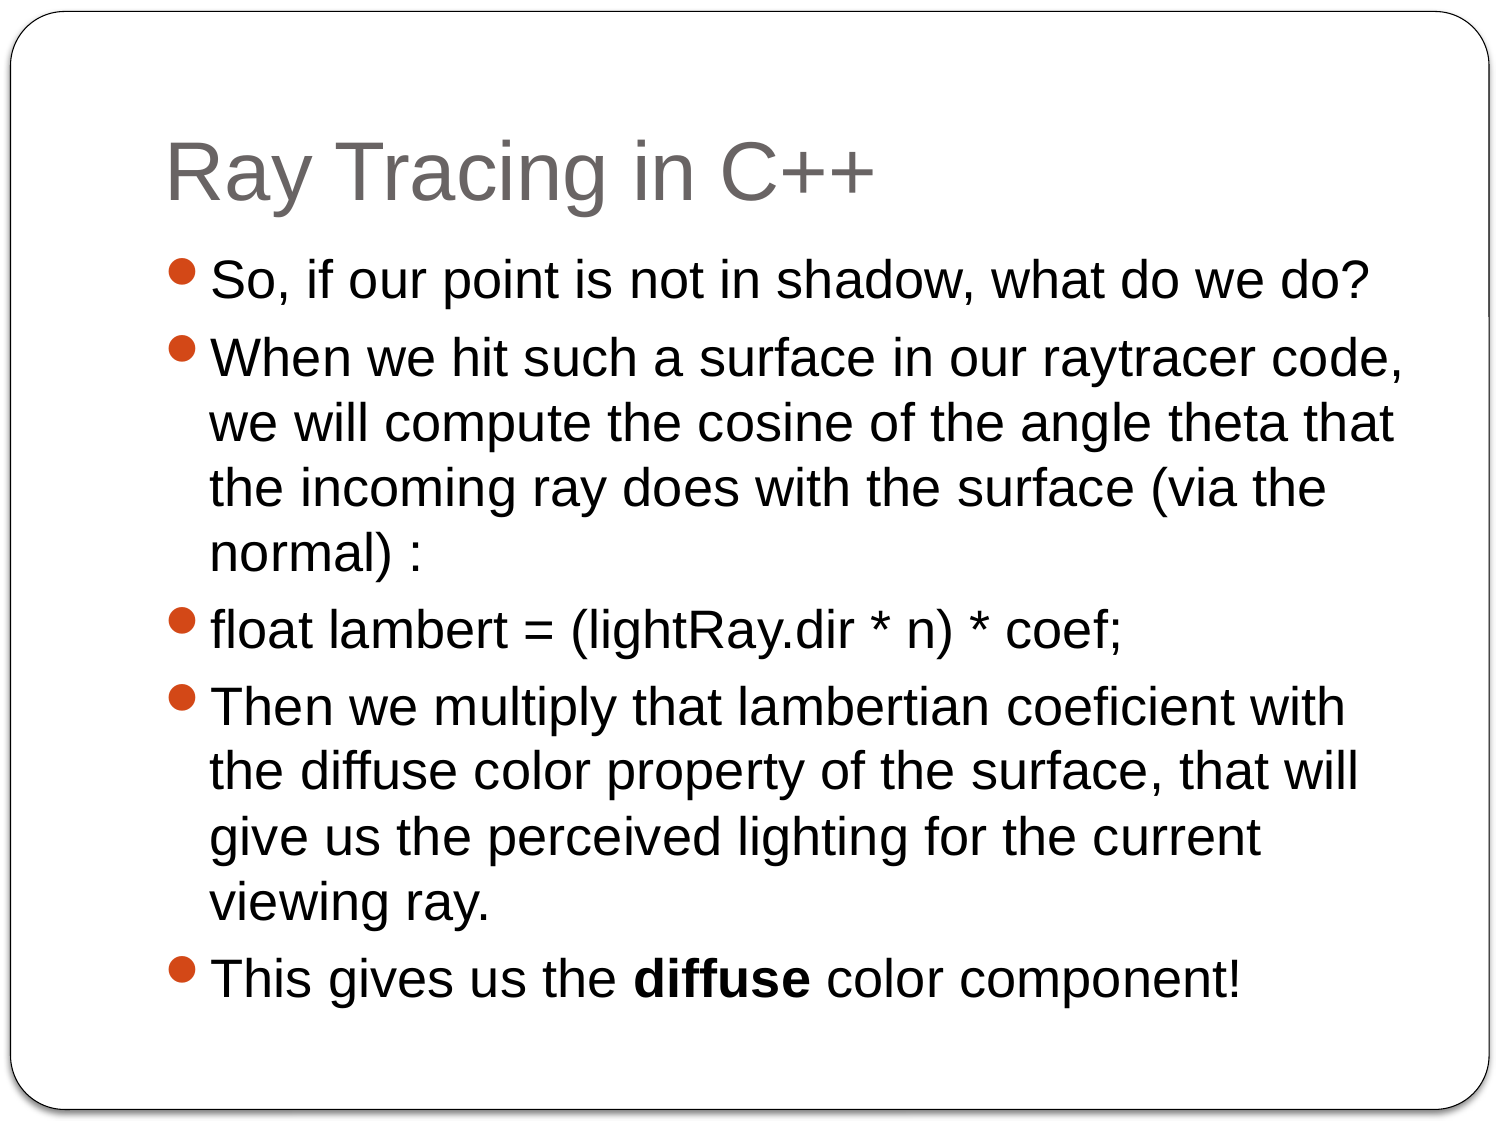

# Ray Tracing in C++
So, if our point is not in shadow, what do we do?
When we hit such a surface in our raytracer code, we will compute the cosine of the angle theta that the incoming ray does with the surface (via the normal) :
float lambert = (lightRay.dir * n) * coef;
Then we multiply that lambertian coeficient with the diffuse color property of the surface, that will give us the perceived lighting for the current viewing ray.
This gives us the diffuse color component!